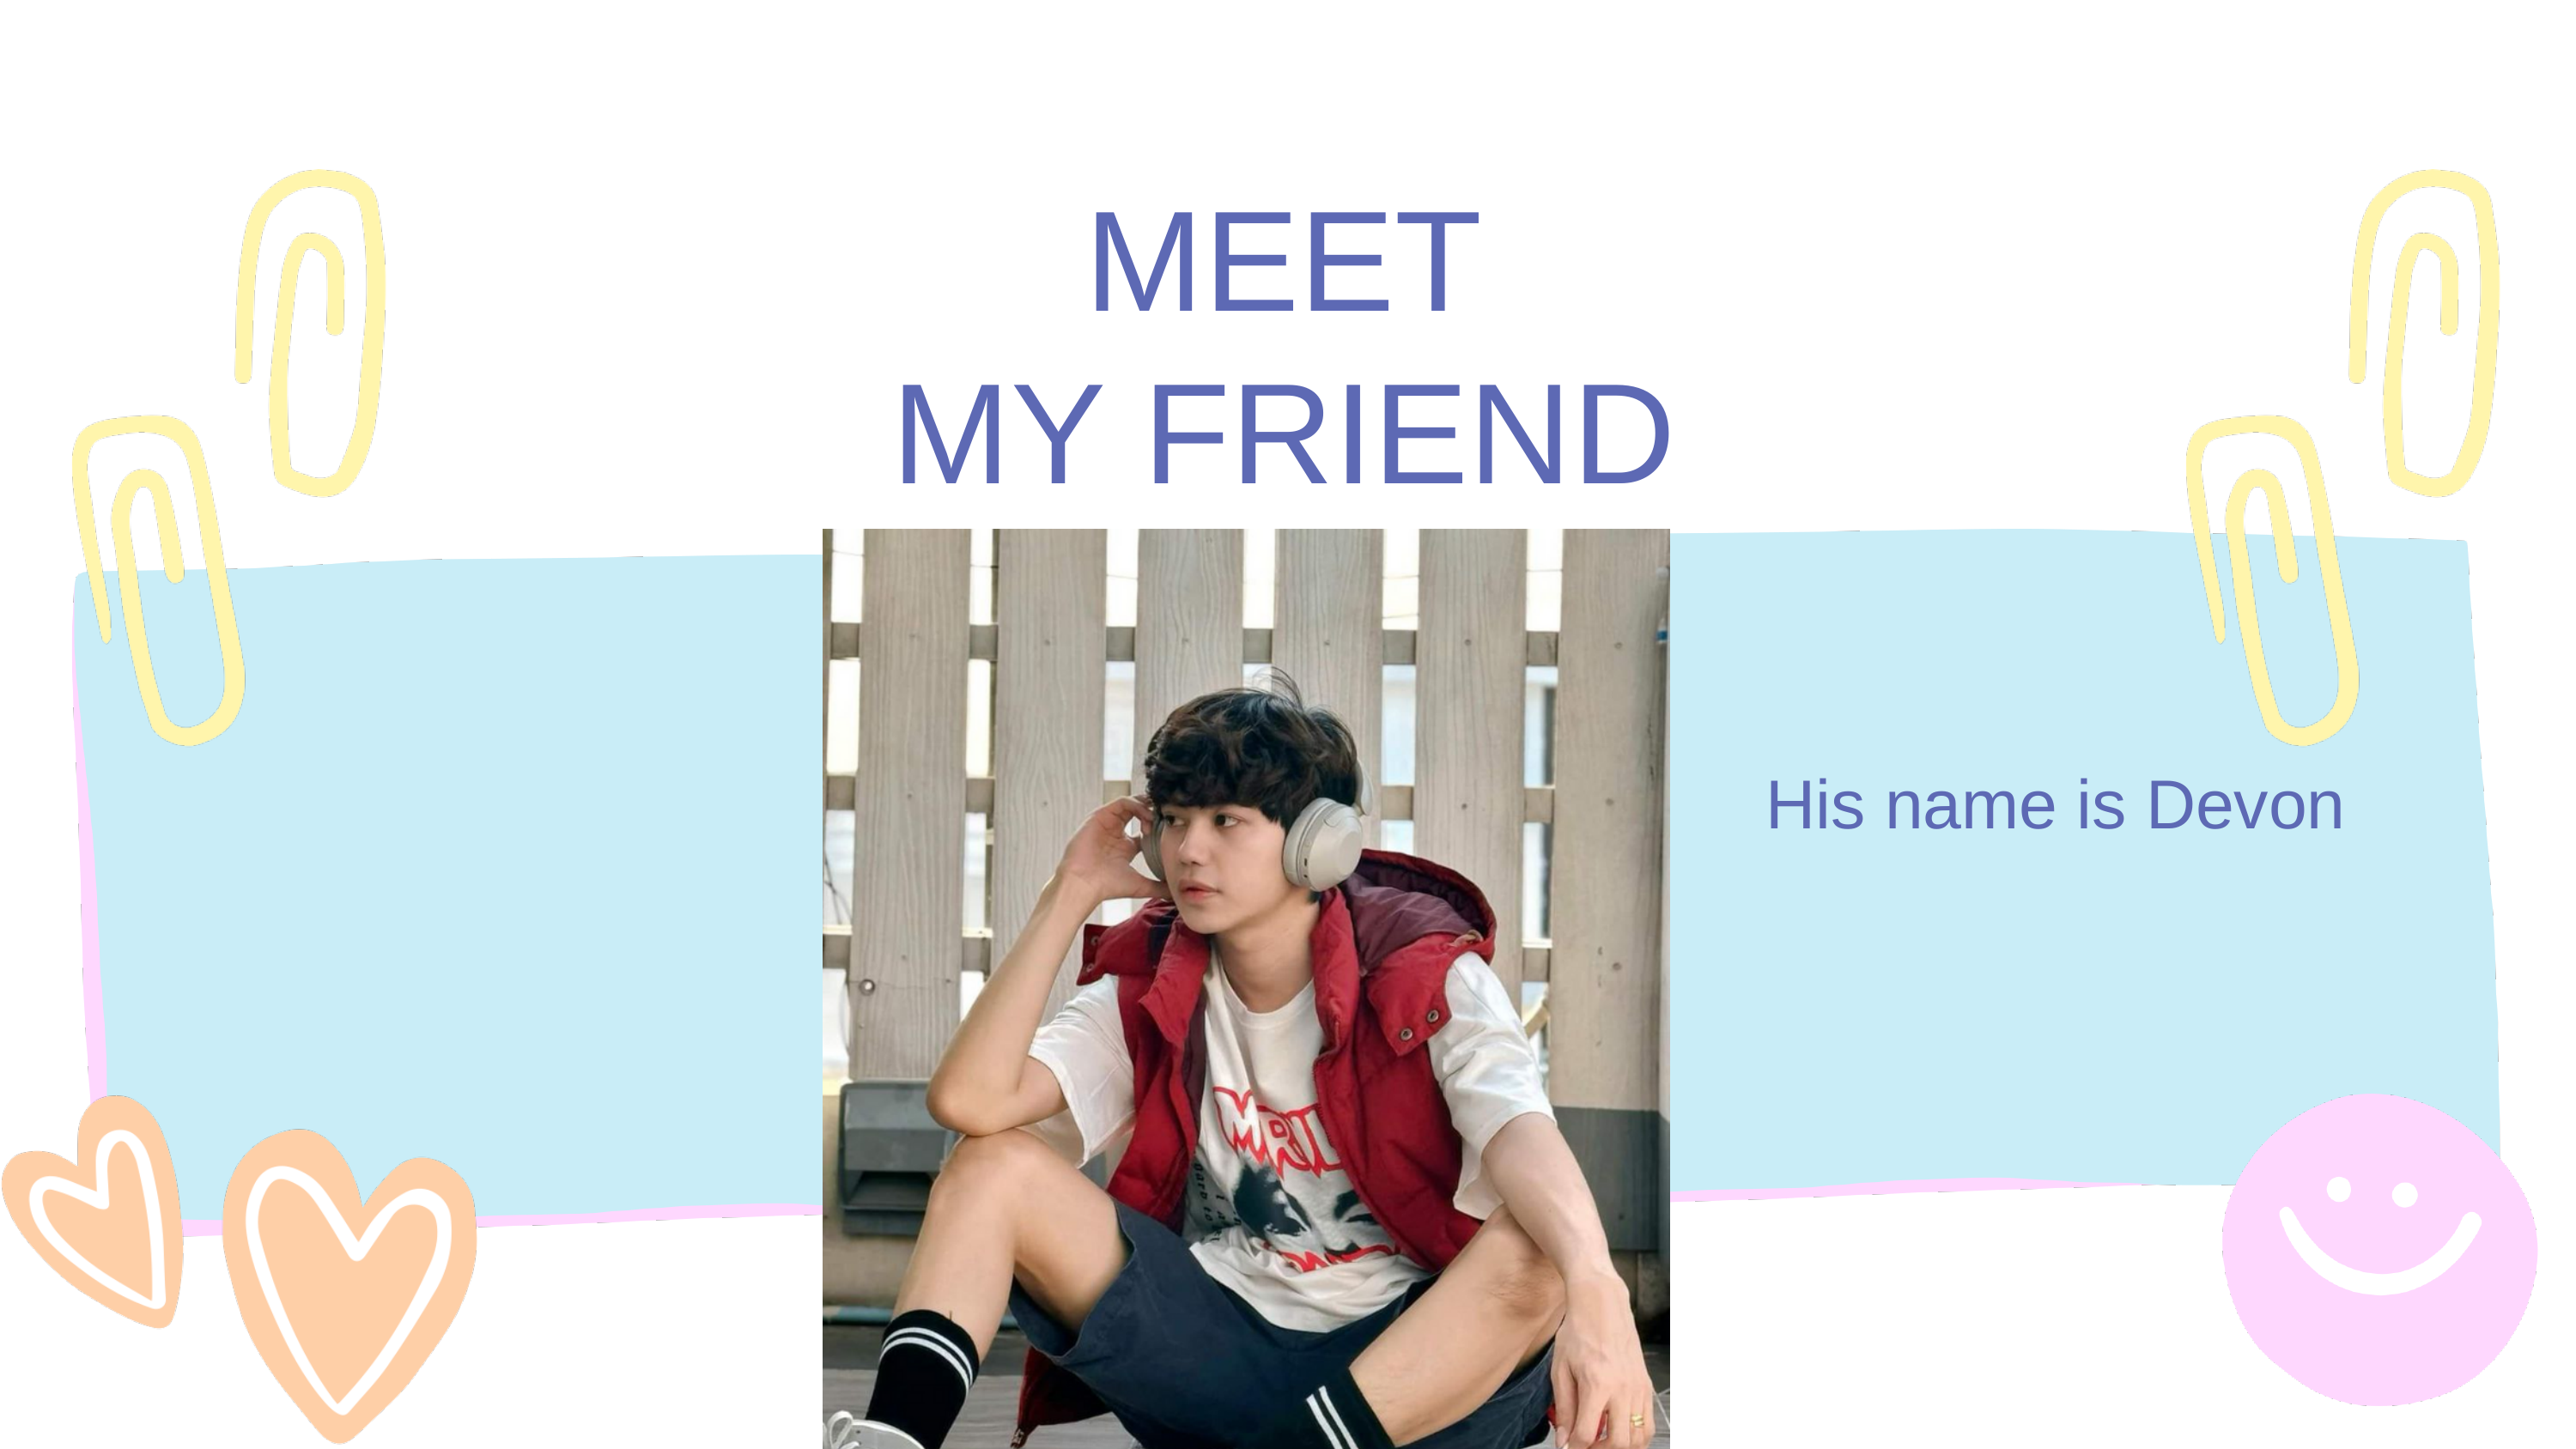

MEET
MY FRIEND

His name is Devon